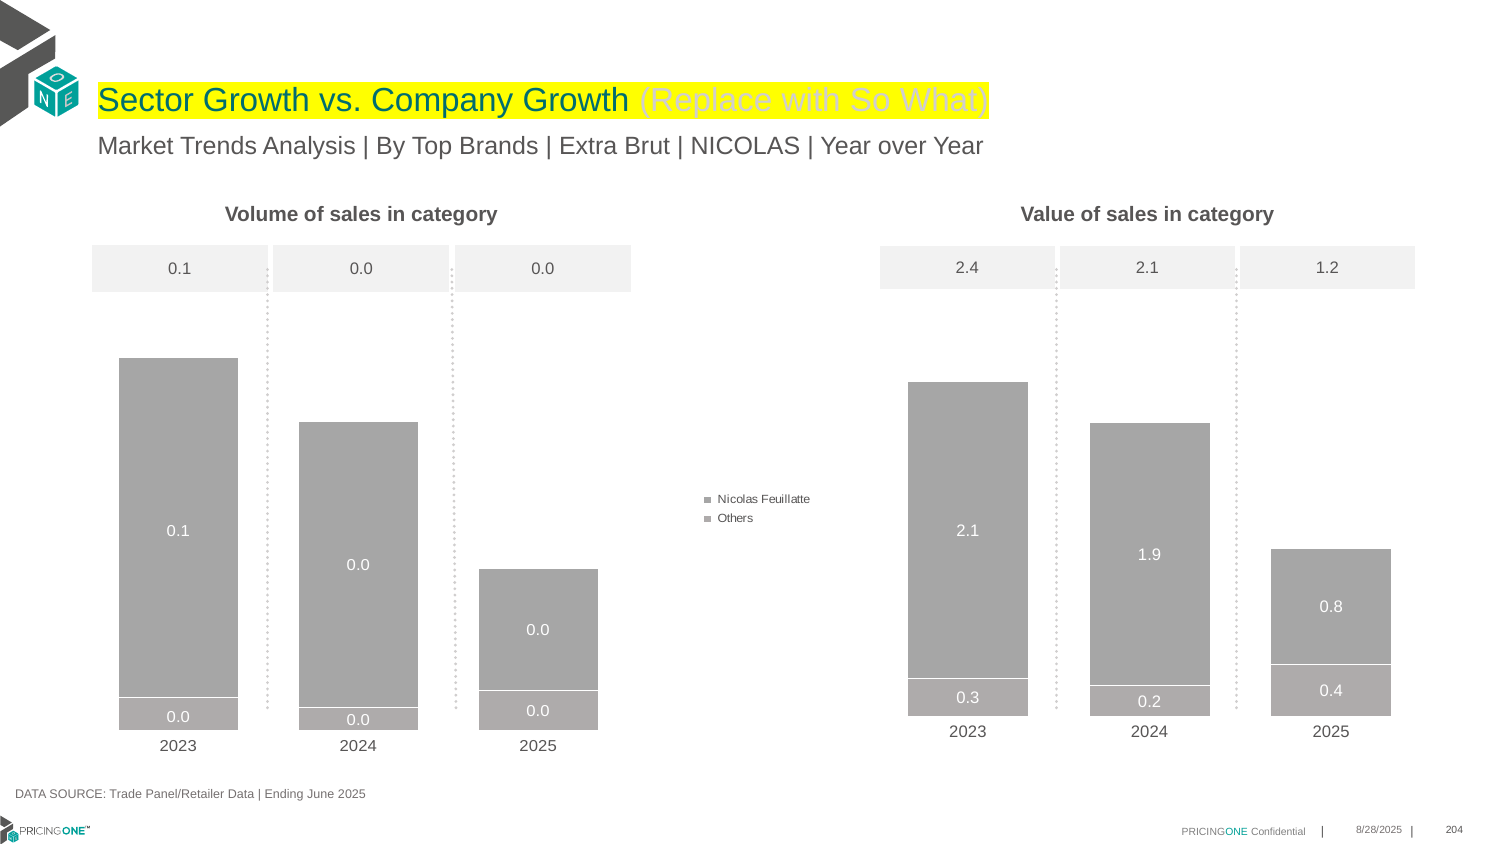

# Sector Growth vs. Company Growth (Replace with So What)
Market Trends Analysis | By Top Brands | Extra Brut | NICOLAS | Year over Year
| Value of sales in category |  |  |
| --- | --- | --- |
| 2.4 | 2.1 | 1.2 |
| Volume of sales in category |  |  |
| --- | --- | --- |
| 0.1 | 0.0 | 0.0 |

### Chart

| Category | Others | Nicolas Feuillatte |
|---|---|---|
| 2023 | 0.26916 | 2.129552 |
| 2024 | 0.217918 | 1.887073 |
| 2025 | 0.370455 | 0.829603 |

### Chart

| Category | Others | Nicolas Feuillatte |
|---|---|---|
| 2023 | 0.00539 | 0.054789 |
| 2024 | 0.003807 | 0.046101 |
| 2025 | 0.006516 | 0.019733 |
DATA SOURCE: Trade Panel/Retailer Data | Ending June 2025

8/28/2025
204